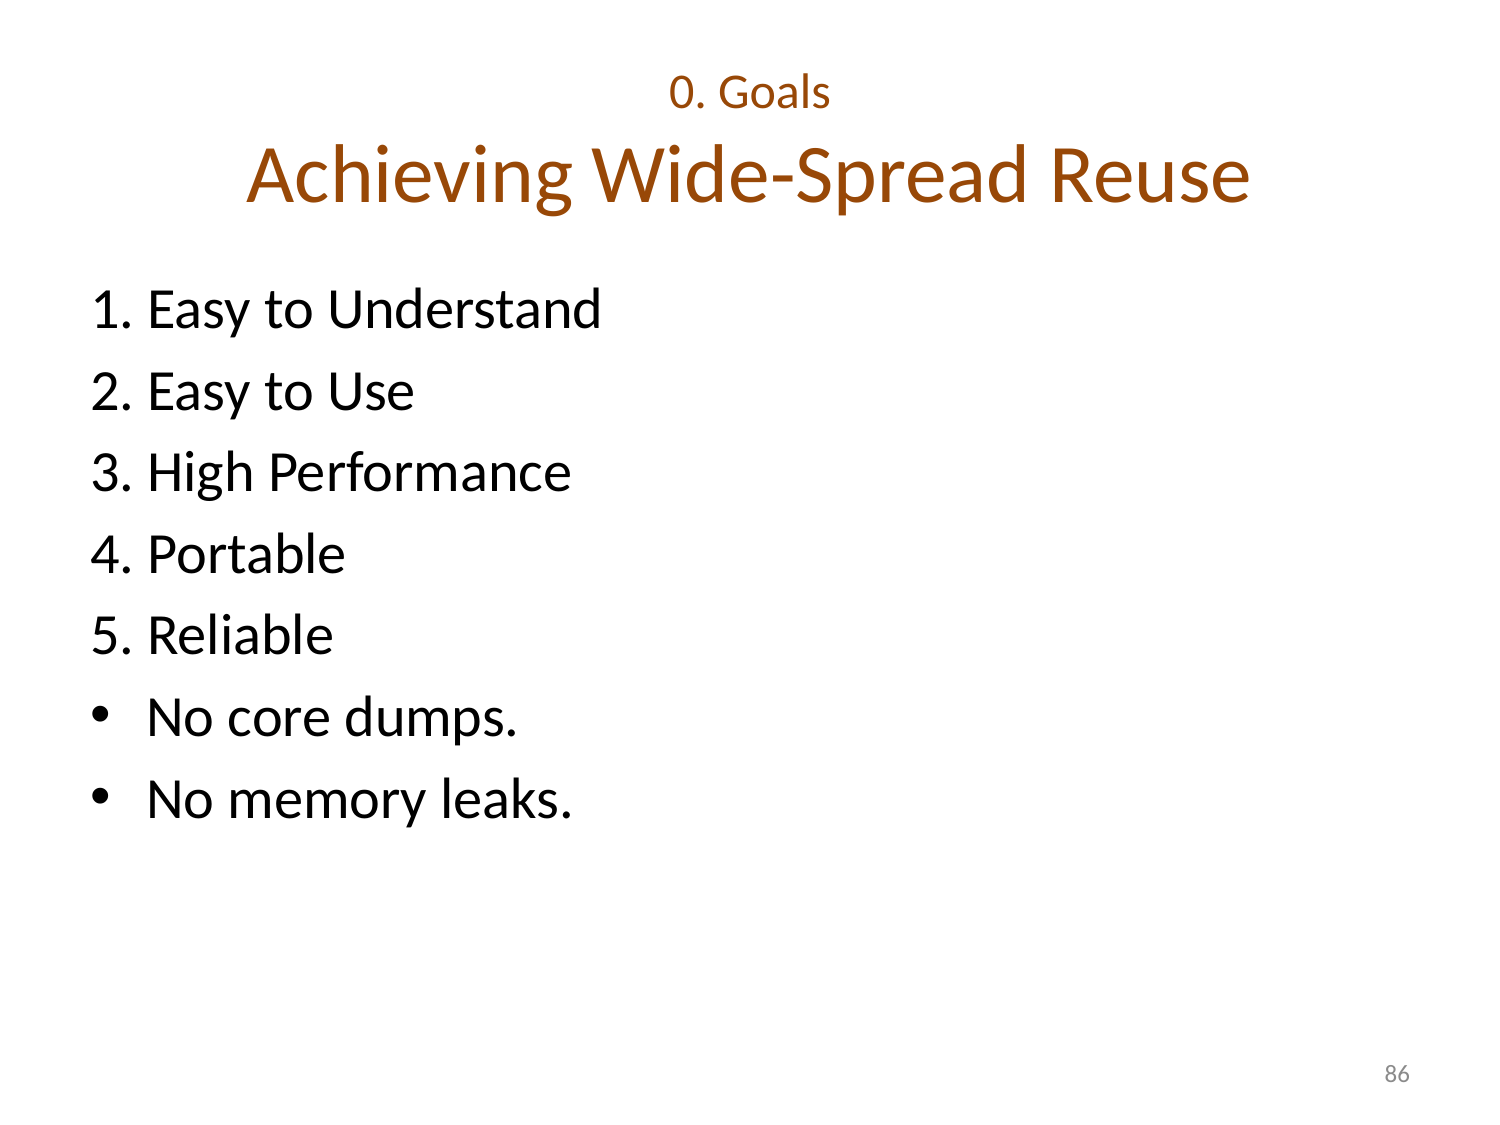

# 0. Goals Achieving Wide-Spread Reuse
1. Easy to Understand
2. Easy to Use
3. High Performance
4. Portable
5. Reliable
No core dumps.
No memory leaks.

86